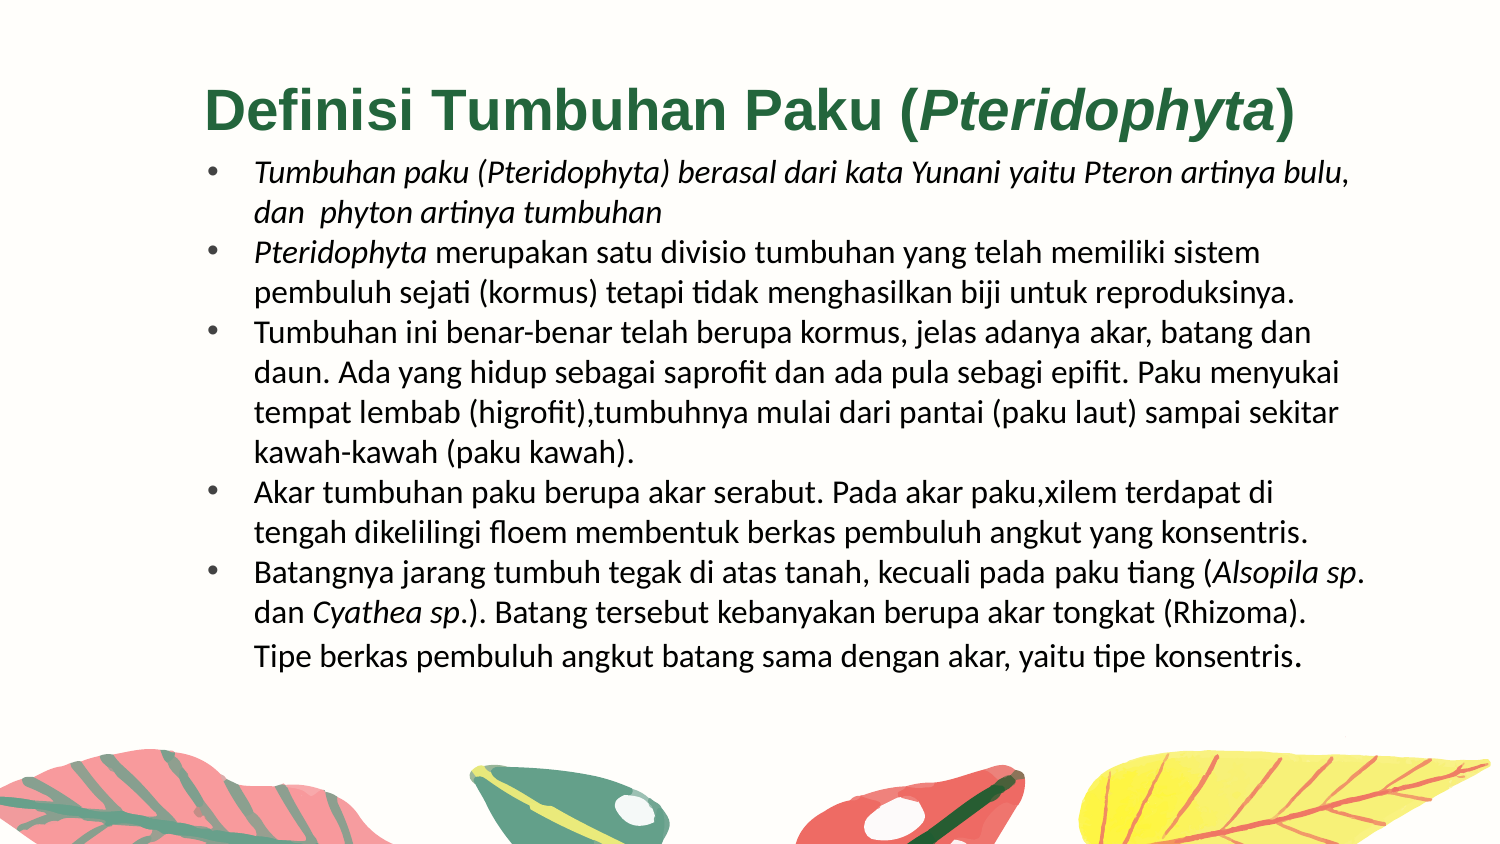

# Definisi Tumbuhan Paku (Pteridophyta)
Tumbuhan paku (Pteridophyta) berasal dari kata Yunani yaitu Pteron artinya bulu, dan  phyton artinya tumbuhan
Pteridophyta merupakan satu divisio tumbuhan yang telah memiliki sistem pembuluh sejati (kormus) tetapi tidak menghasilkan biji untuk reproduksinya.
Tumbuhan ini benar-benar telah berupa kormus, jelas adanya akar, batang dan daun. Ada yang hidup sebagai saprofit dan ada pula sebagi epifit. Paku menyukai tempat lembab (higrofit),tumbuhnya mulai dari pantai (paku laut) sampai sekitar kawah-kawah (paku kawah).
Akar tumbuhan paku berupa akar serabut. Pada akar paku,xilem terdapat di tengah dikelilingi floem membentuk berkas pembuluh angkut yang konsentris.
Batangnya jarang tumbuh tegak di atas tanah, kecuali pada paku tiang (Alsopila sp. dan Cyathea sp.). Batang tersebut kebanyakan berupa akar tongkat (Rhizoma). Tipe berkas pembuluh angkut batang sama dengan akar, yaitu tipe konsentris.